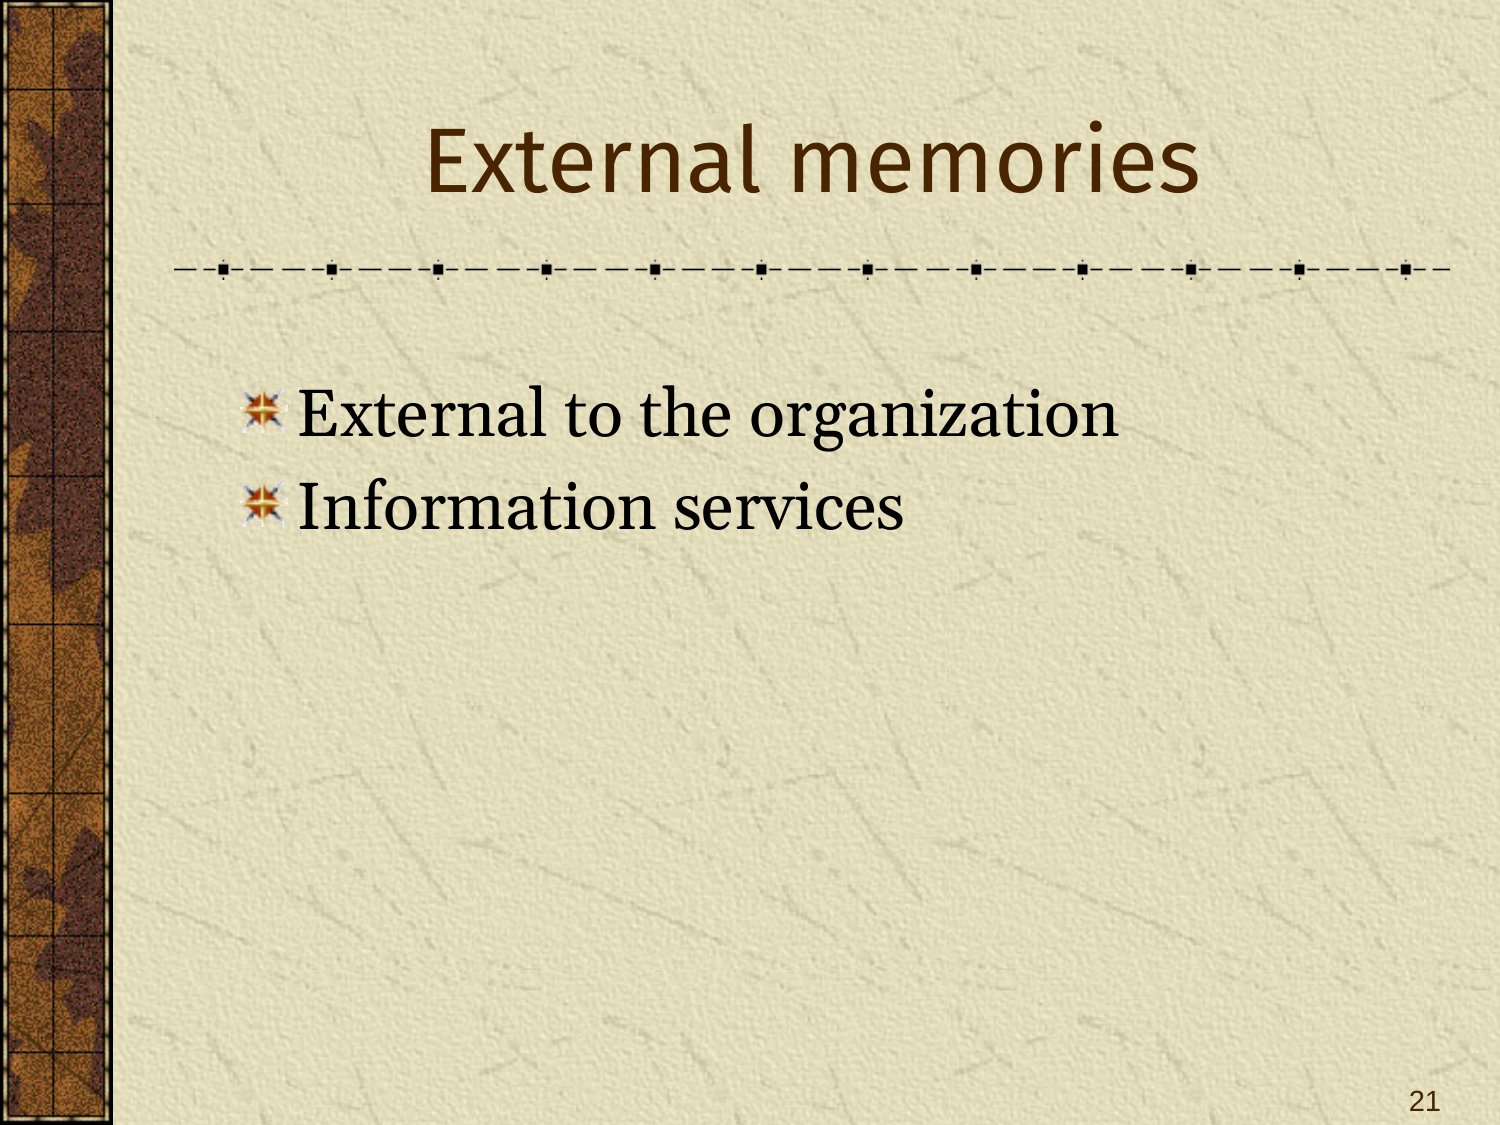

# External memories
External to the organization
Information services
21